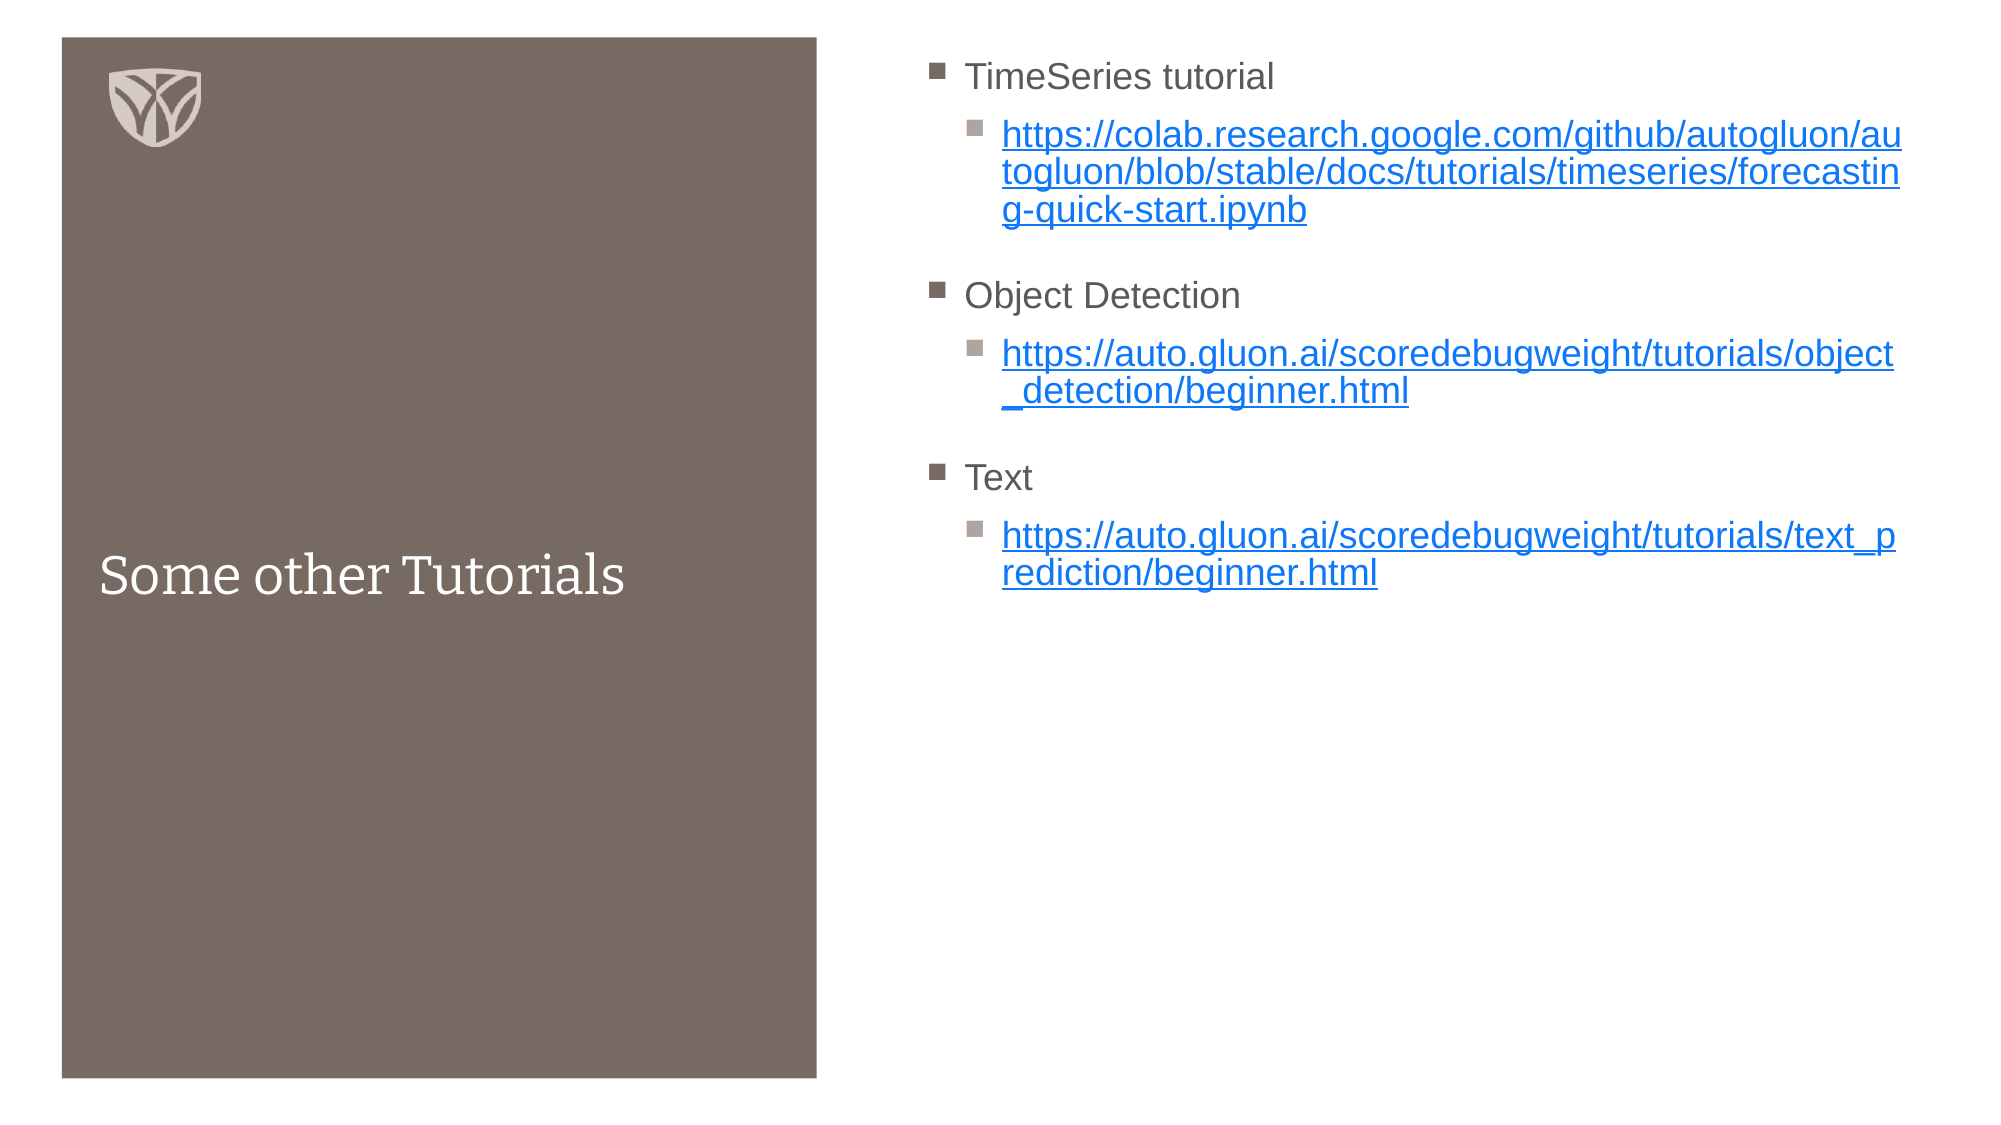

TimeSeries tutorial
https://colab.research.google.com/github/autogluon/autogluon/blob/stable/docs/tutorials/timeseries/forecasting-quick-start.ipynb
Object Detection
https://auto.gluon.ai/scoredebugweight/tutorials/object_detection/beginner.html
Text
https://auto.gluon.ai/scoredebugweight/tutorials/text_prediction/beginner.html

# Some other Tutorials